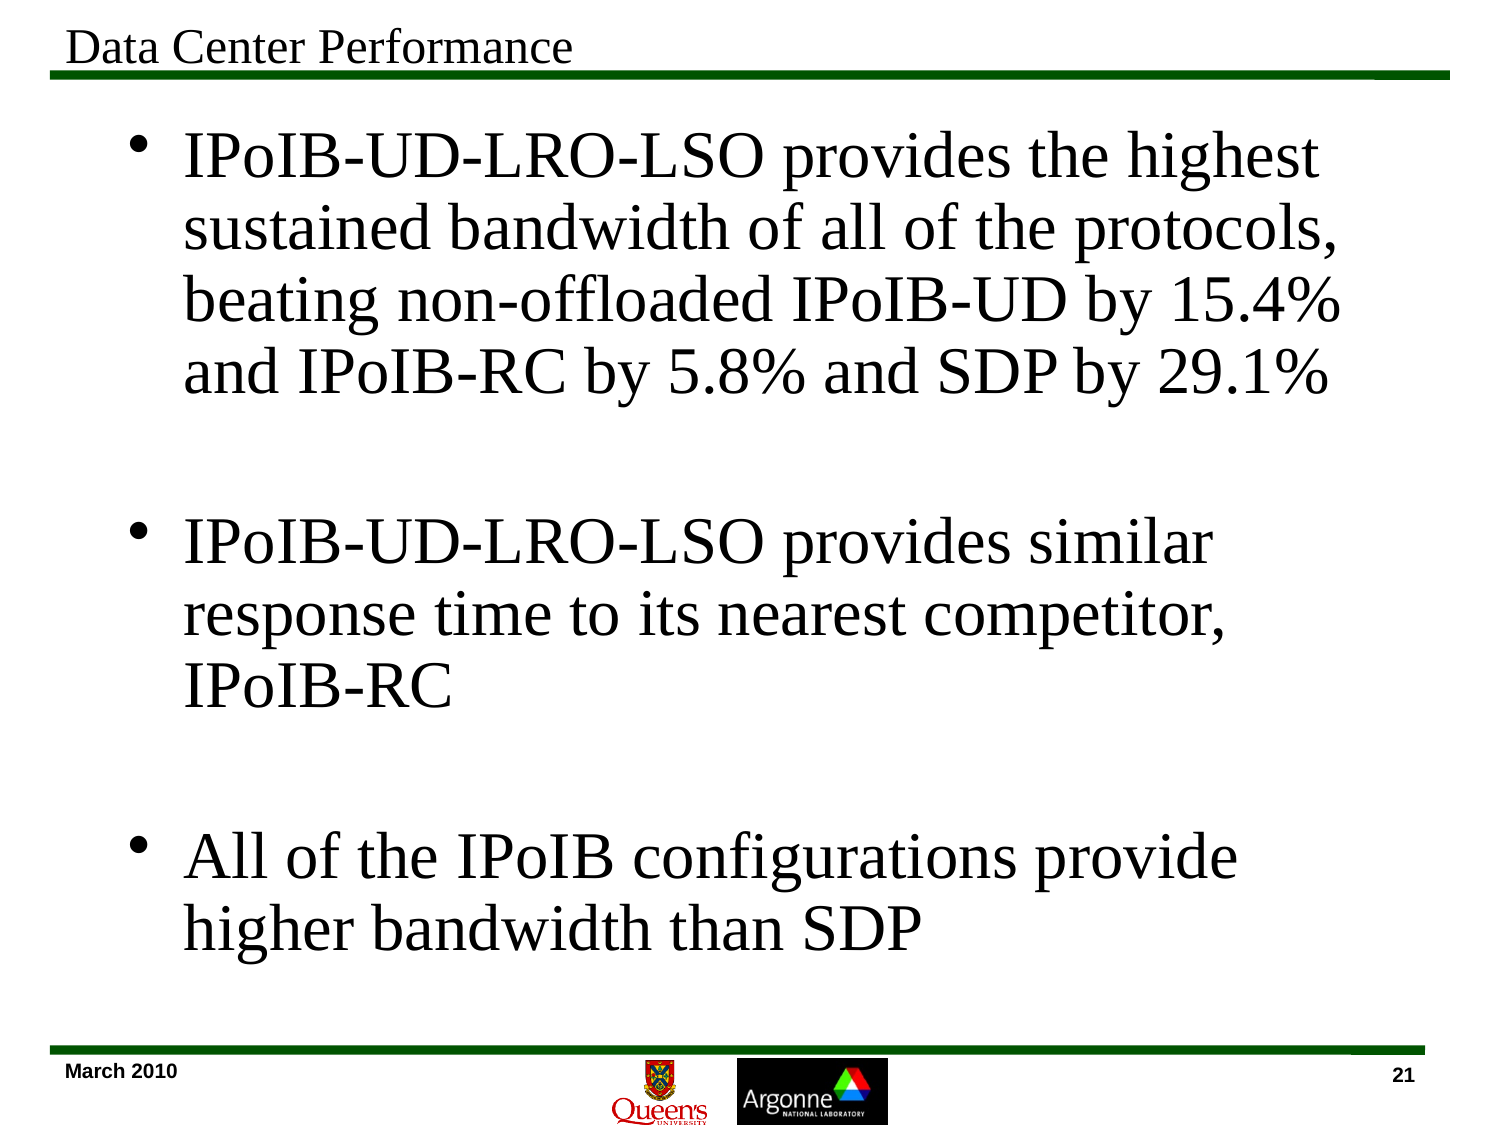

# Data Center Performance
IPoIB-UD-LRO-LSO provides the highest sustained bandwidth of all of the protocols, beating non-offloaded IPoIB-UD by 15.4% and IPoIB-RC by 5.8% and SDP by 29.1%

IPoIB-UD-LRO-LSO provides similar response time to its nearest competitor, IPoIB-RC

All of the IPoIB configurations provide higher bandwidth than SDP